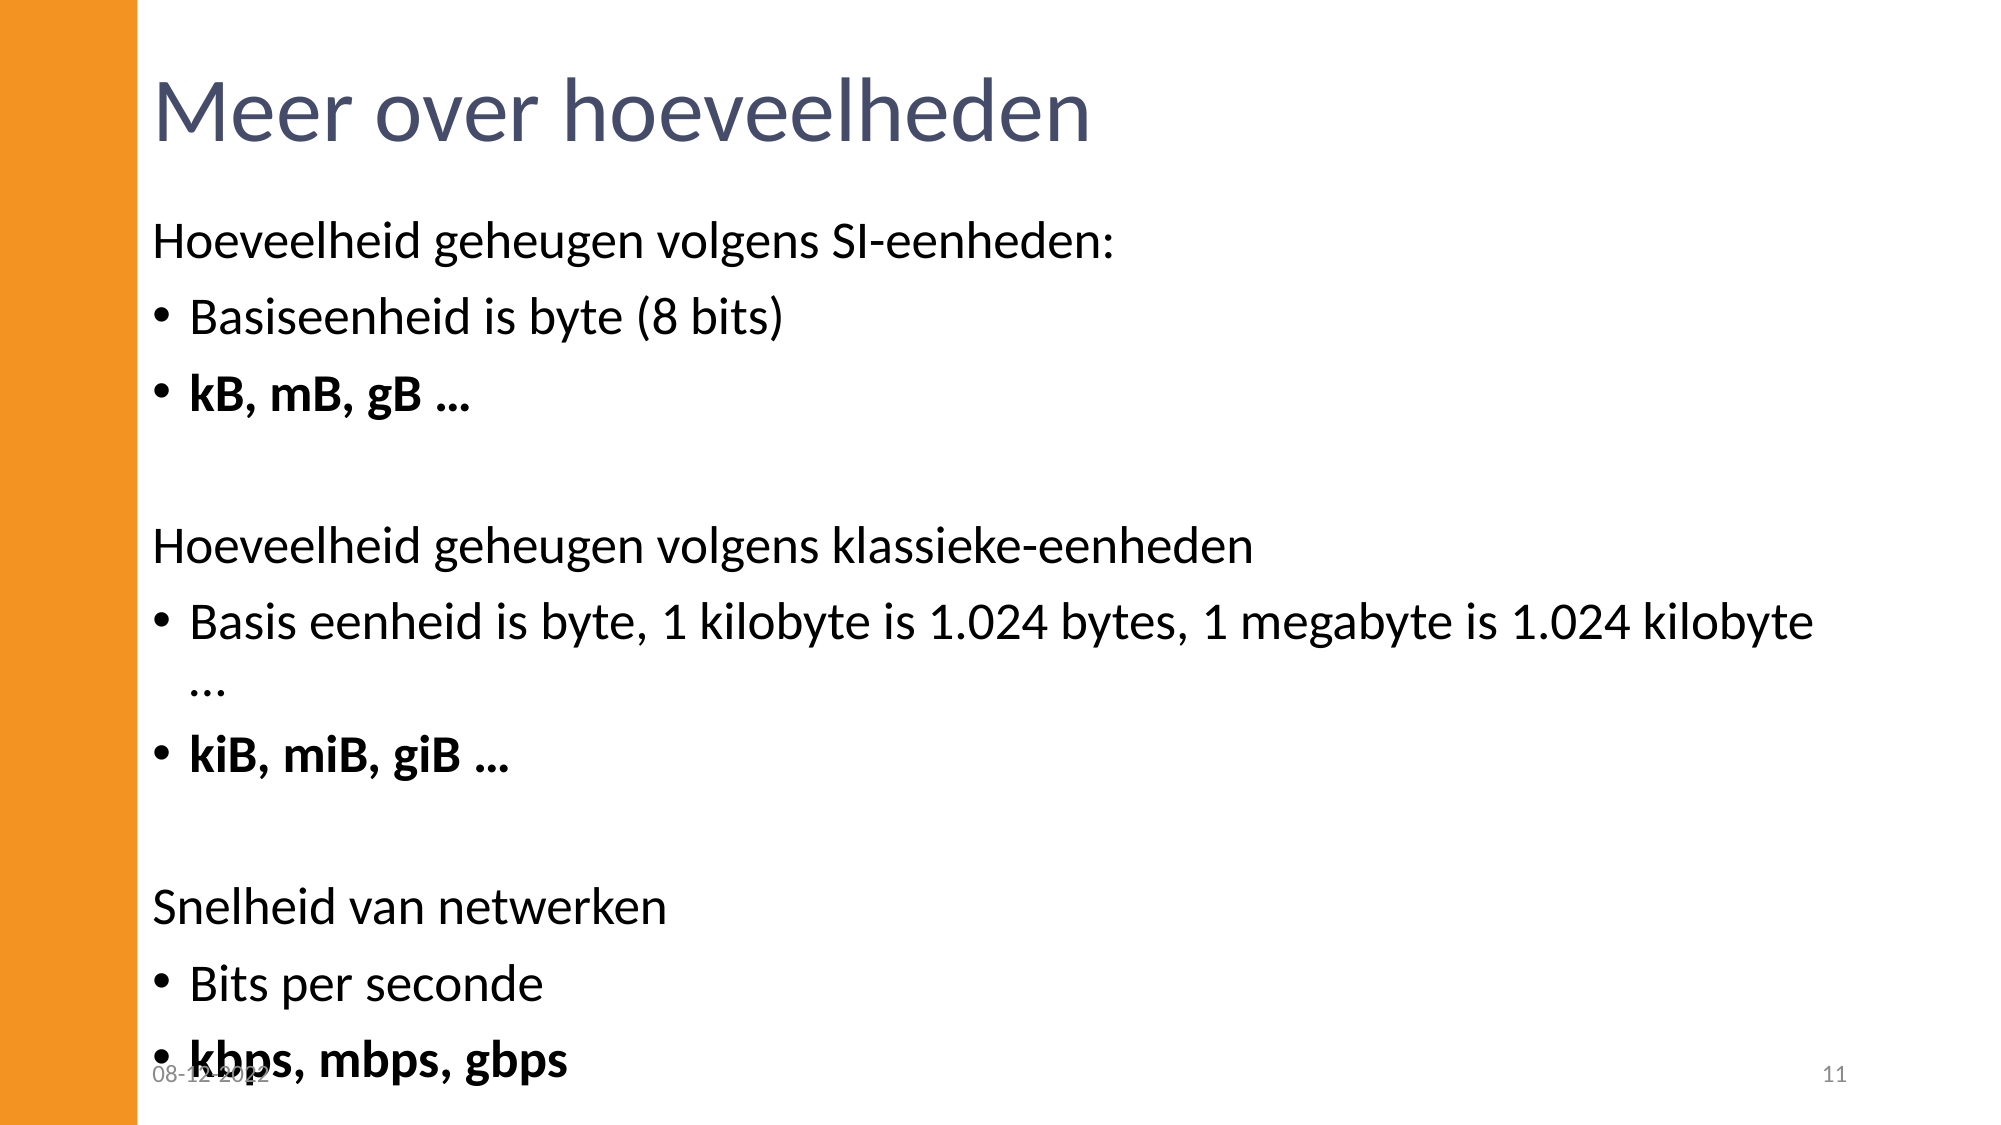

# Meer over hoeveelheden
Hoeveelheid geheugen volgens SI-eenheden:
Basiseenheid is byte (8 bits)
kB, mB, gB …

Hoeveelheid geheugen volgens klassieke-eenheden
Basis eenheid is byte, 1 kilobyte is 1.024 bytes, 1 megabyte is 1.024 kilobyte …
kiB, miB, giB …

Snelheid van netwerken
Bits per seconde
kbps, mbps, gbps

08-12-2022

11